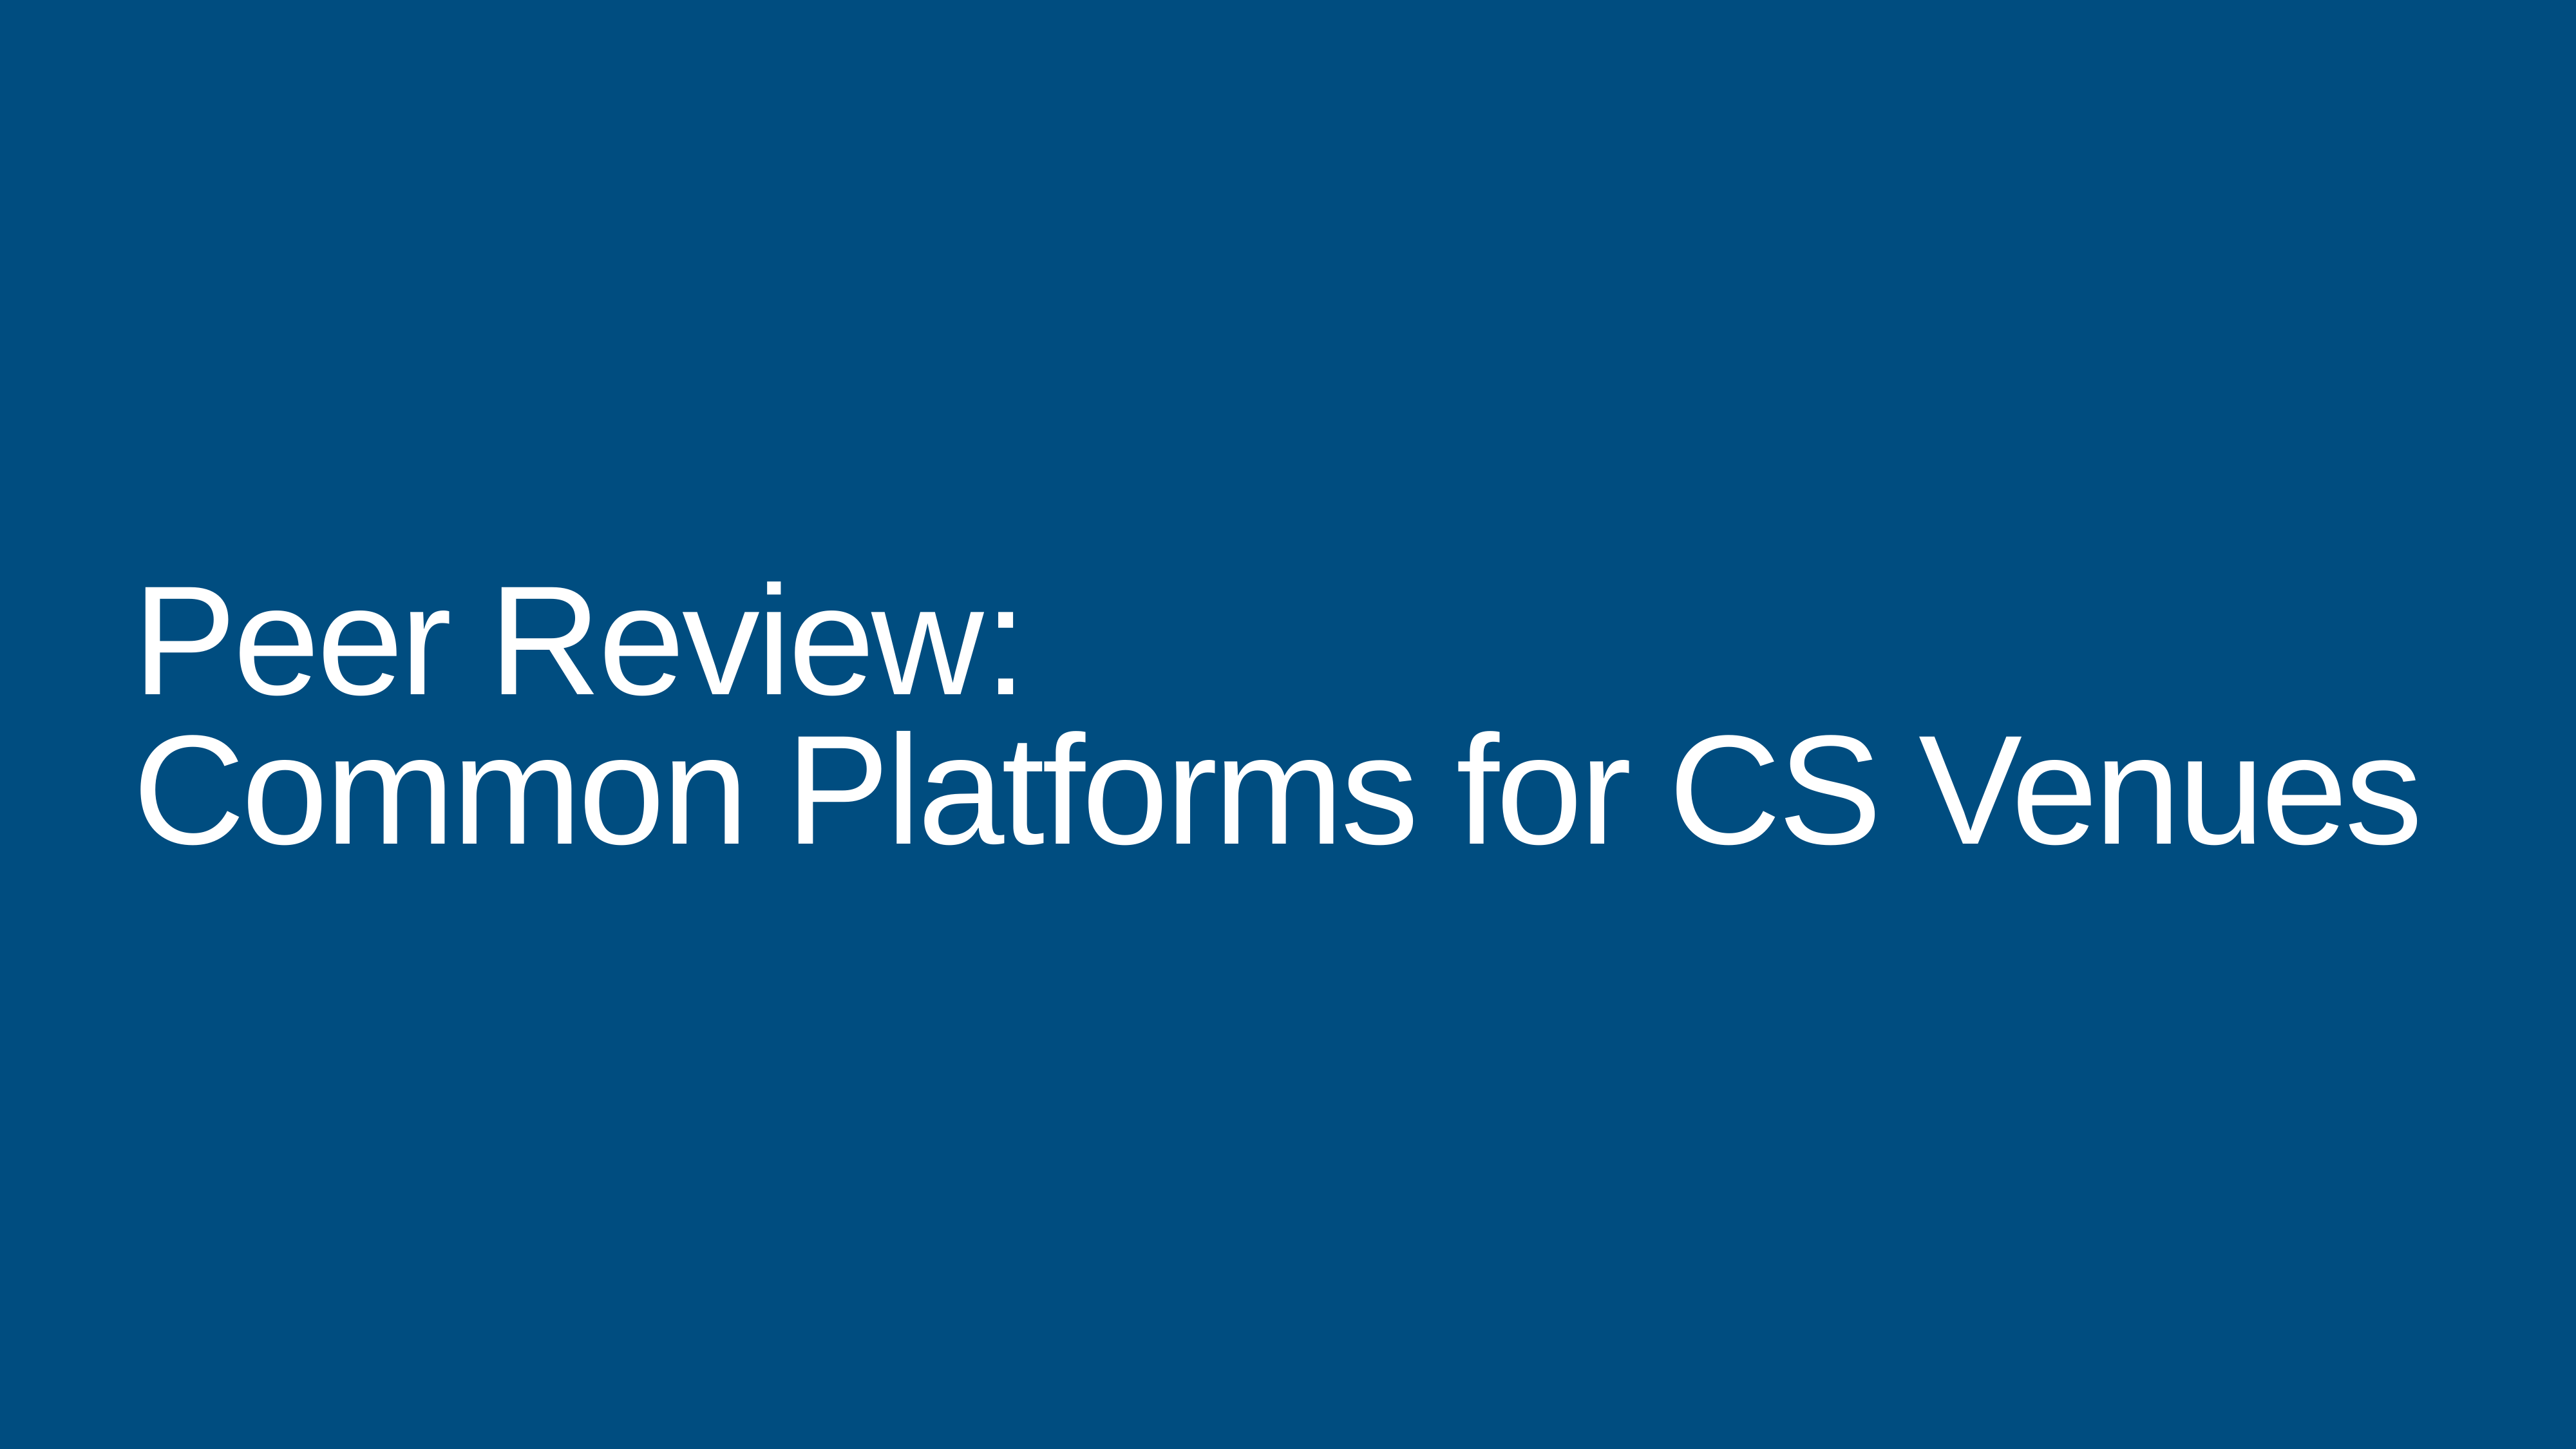

# Peer Review:
Common Platforms for CS Venues